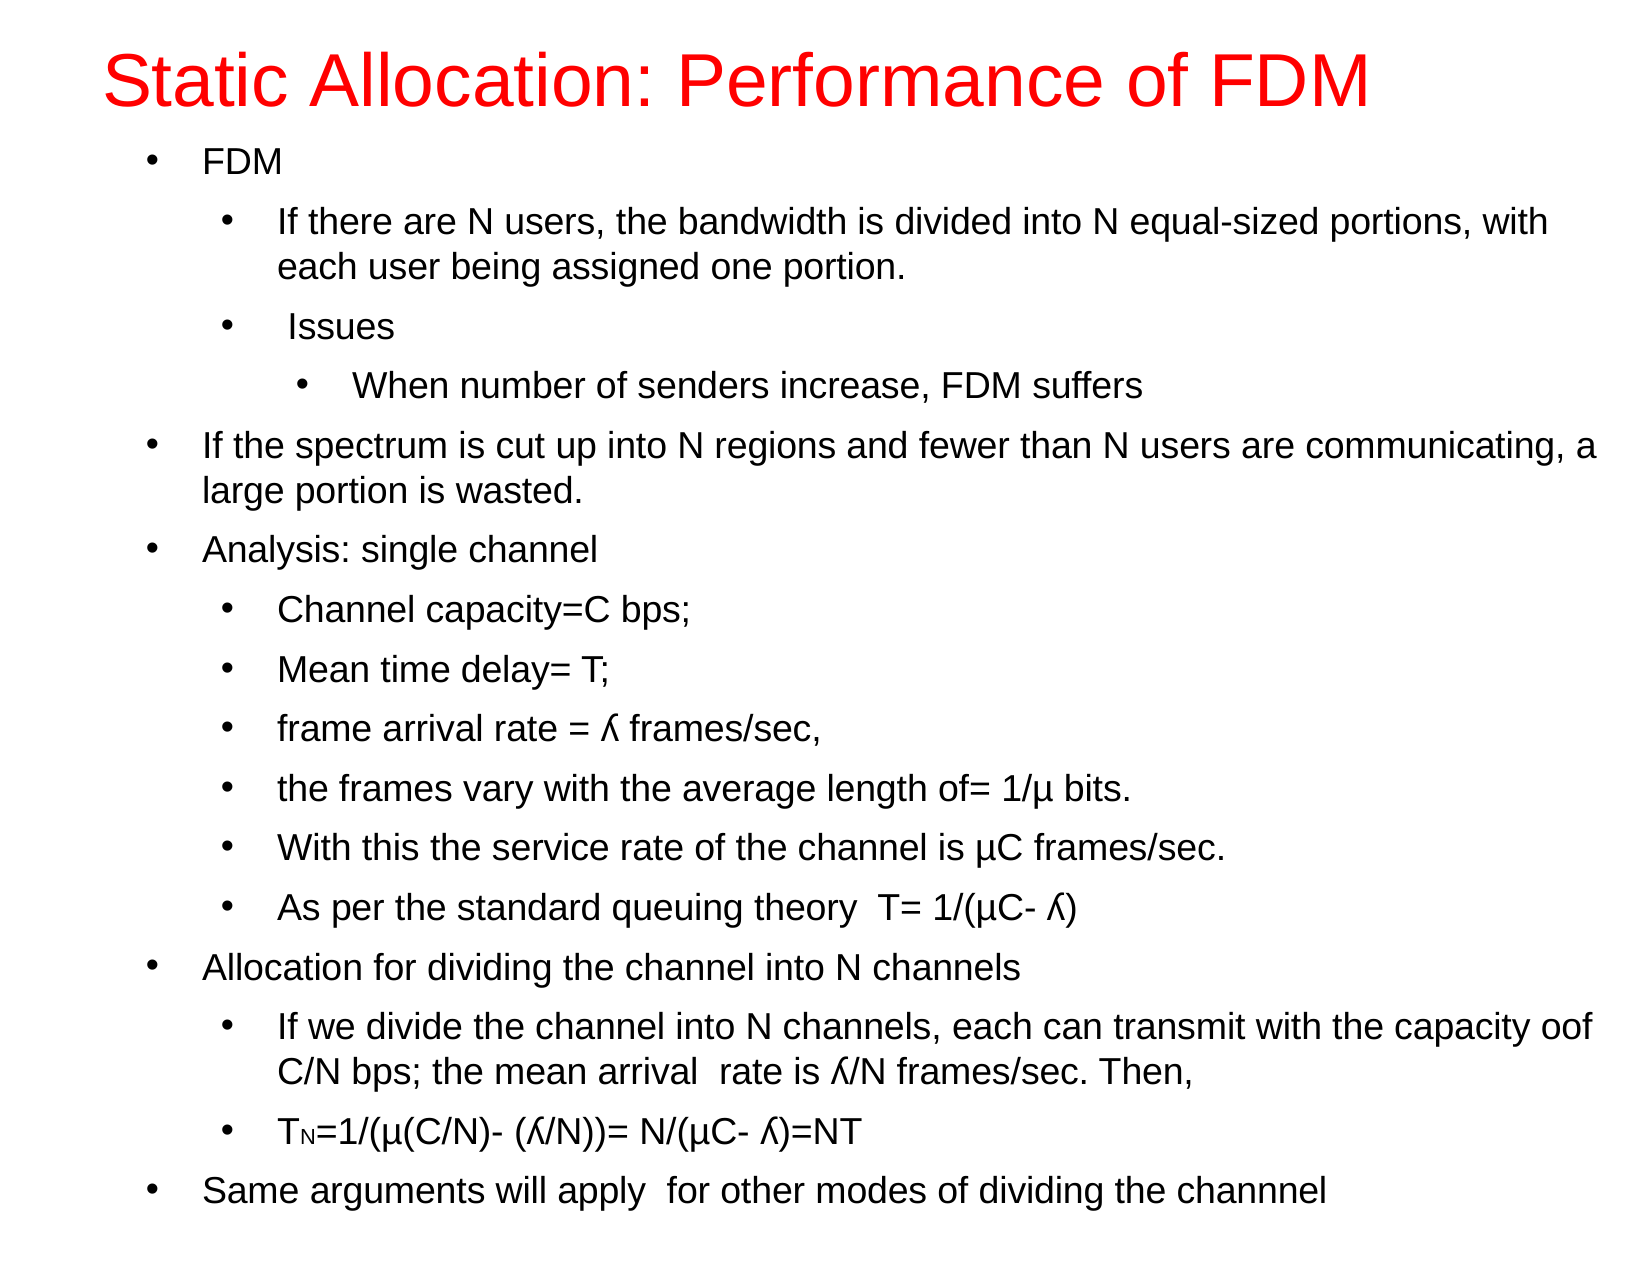

# Static Allocation: Performance of FDM
FDM
If there are N users, the bandwidth is divided into N equal-sized portions, with each user being assigned one portion.
 Issues
When number of senders increase, FDM suffers
If the spectrum is cut up into N regions and fewer than N users are communicating, a large portion is wasted.
Analysis: single channel
Channel capacity=C bps;
Mean time delay= T;
frame arrival rate = ʎ frames/sec,
the frames vary with the average length of= 1/µ bits.
With this the service rate of the channel is µC frames/sec.
As per the standard queuing theory  T= 1/(µC- ʎ)
Allocation for dividing the channel into N channels
If we divide the channel into N channels, each can transmit with the capacity oof C/N bps; the mean arrival  rate is ʎ/N frames/sec. Then,
TN=1/(µ(C/N)- (ʎ/N))= N/(µC- ʎ)=NT
Same arguments will apply  for other modes of dividing the channnel